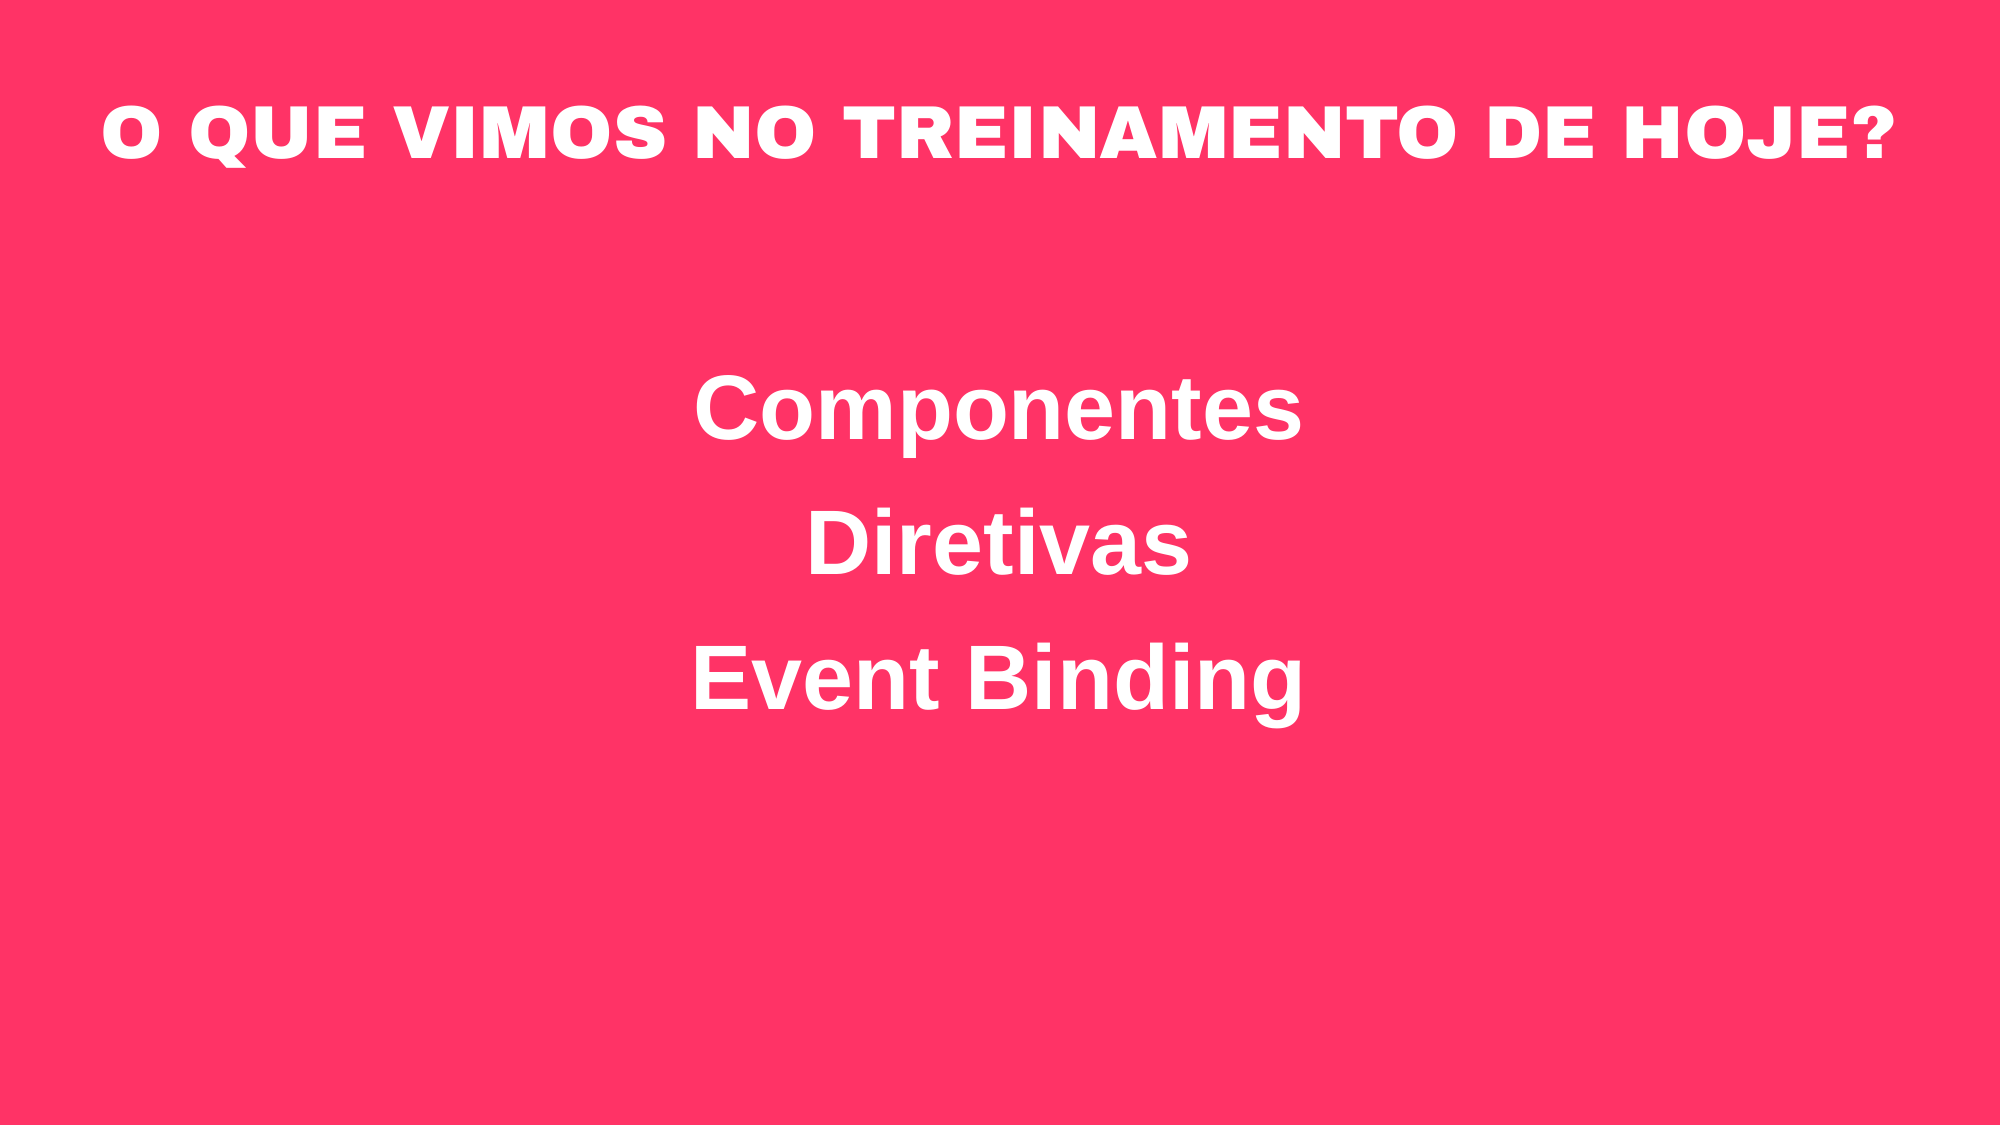

O QUE VIMOS NO TREINAMENTO DE HOJE?
Componentes
Diretivas
Event Binding